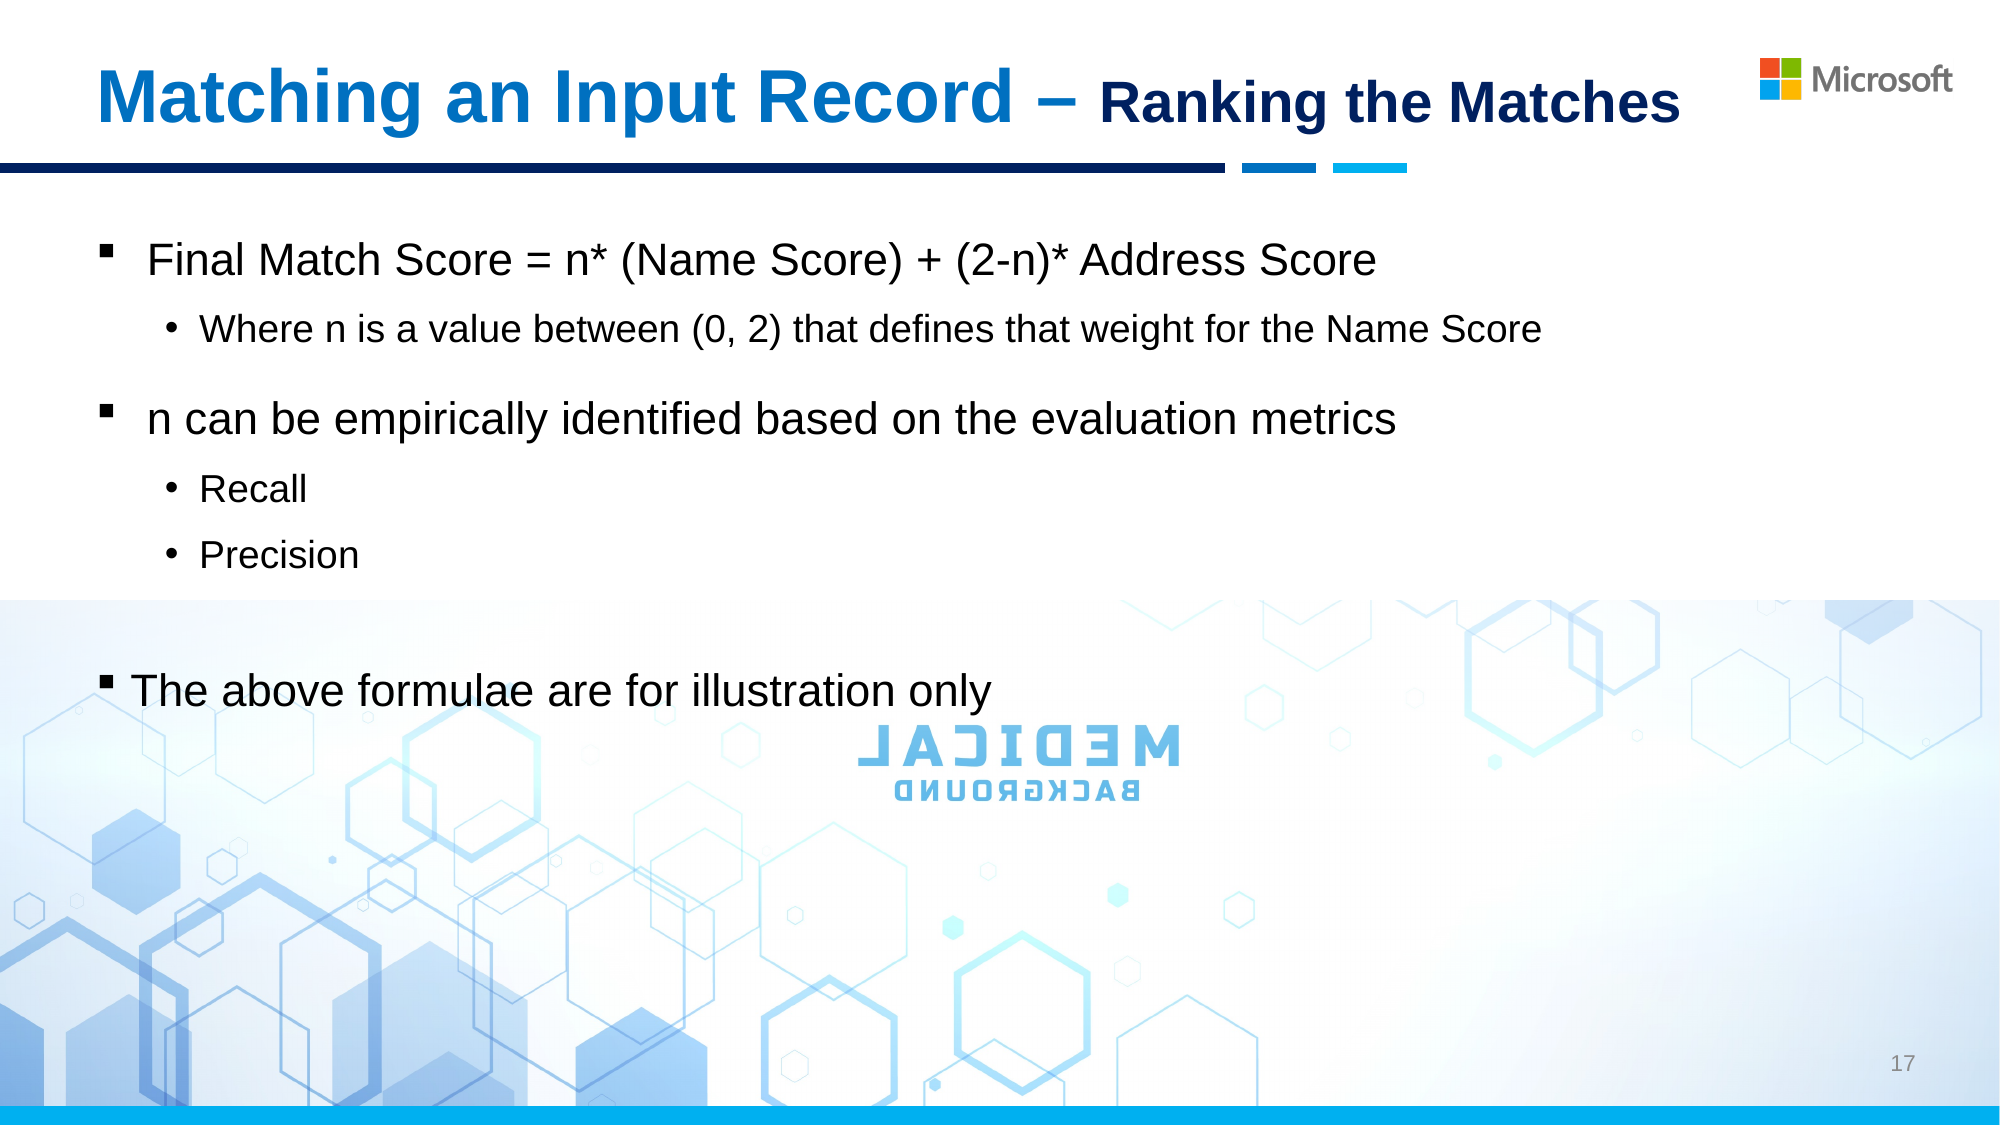

# Matching an Input Record – Ranking the Matches
Final Match Score = n* (Name Score) + (2-n)* Address Score
Where n is a value between (0, 2) that defines that weight for the Name Score
n can be empirically identified based on the evaluation metrics
Recall
Precision

The above formulae are for illustration only